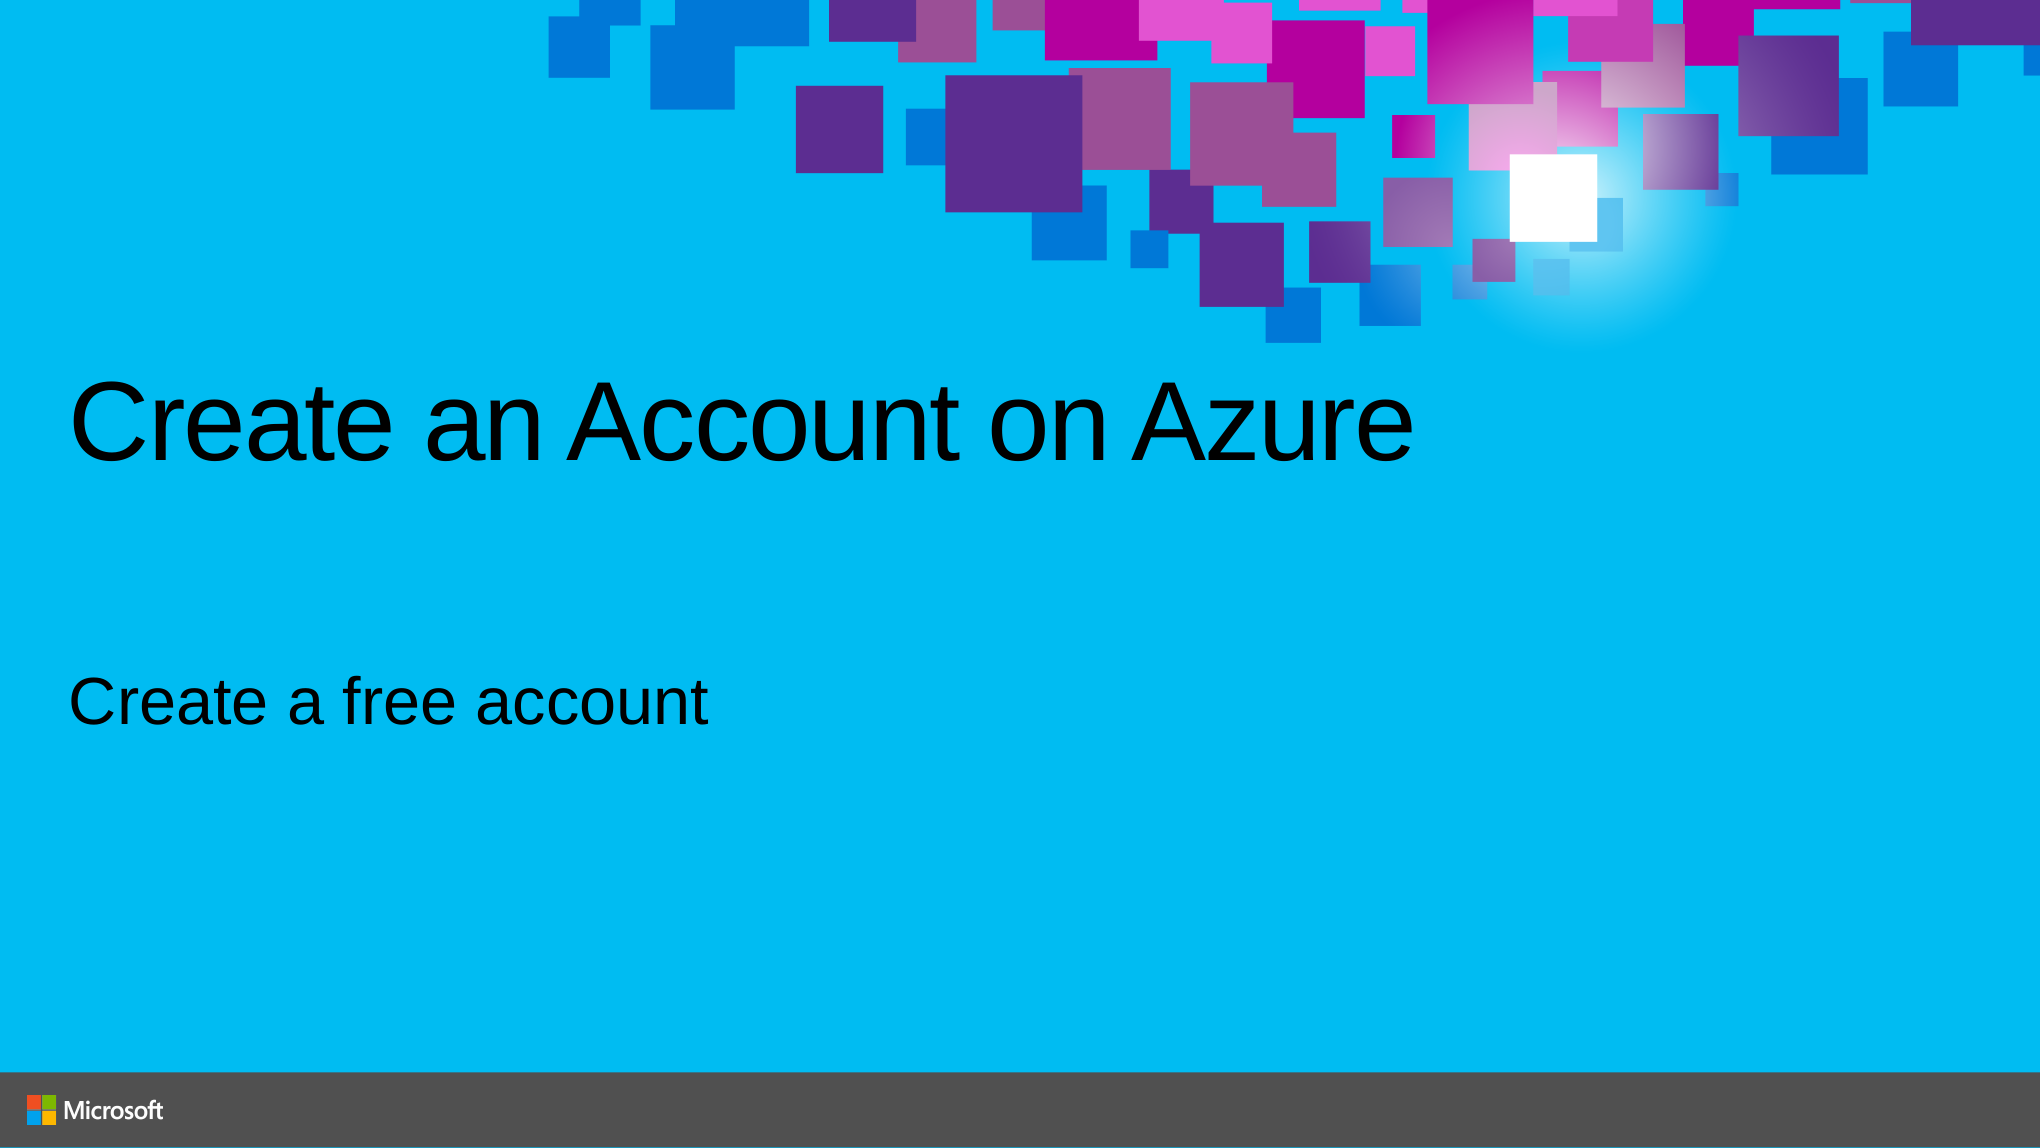

# Create an Account on Azure
Create a free account